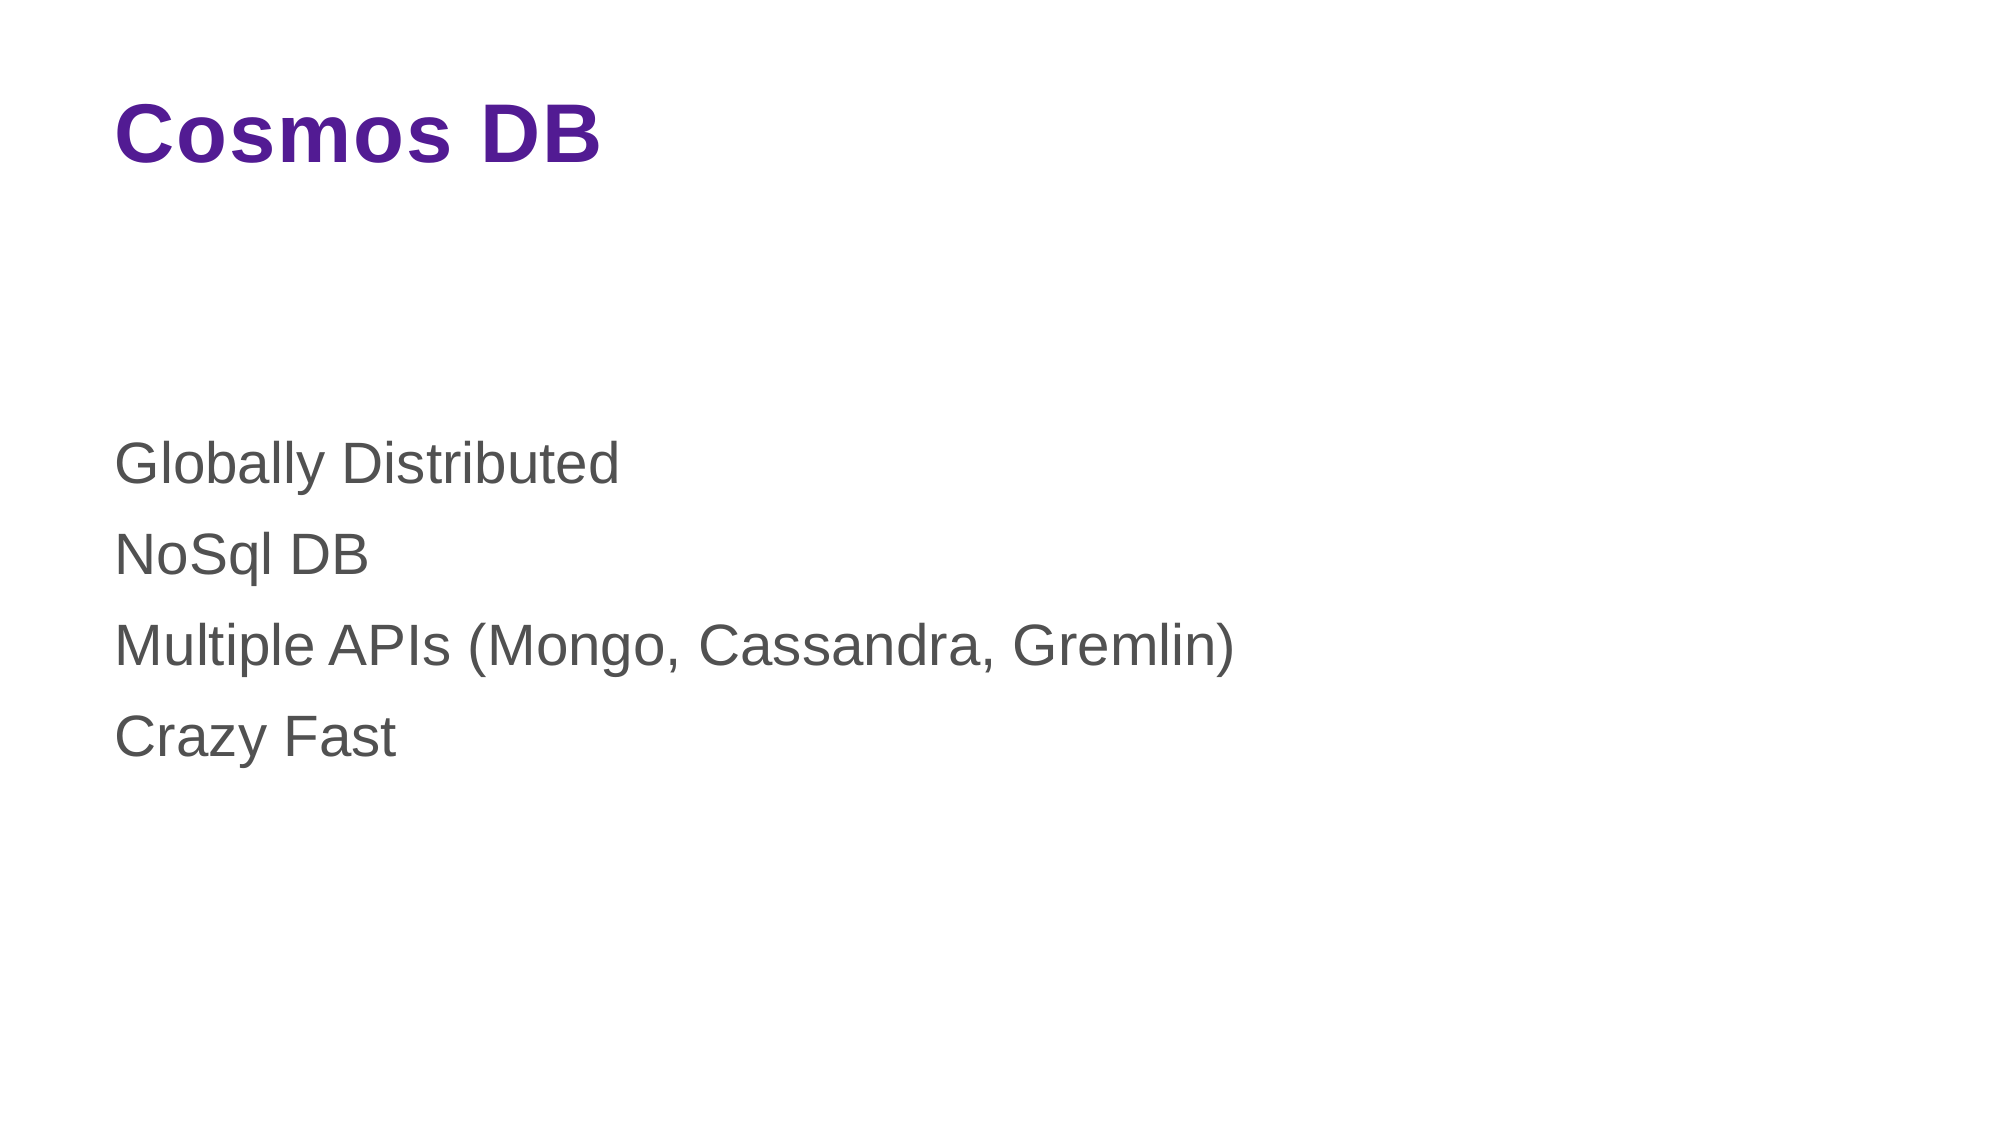

# Cosmos DB
Globally Distributed
NoSql DB
Multiple APIs (Mongo, Cassandra, Gremlin)
Crazy Fast